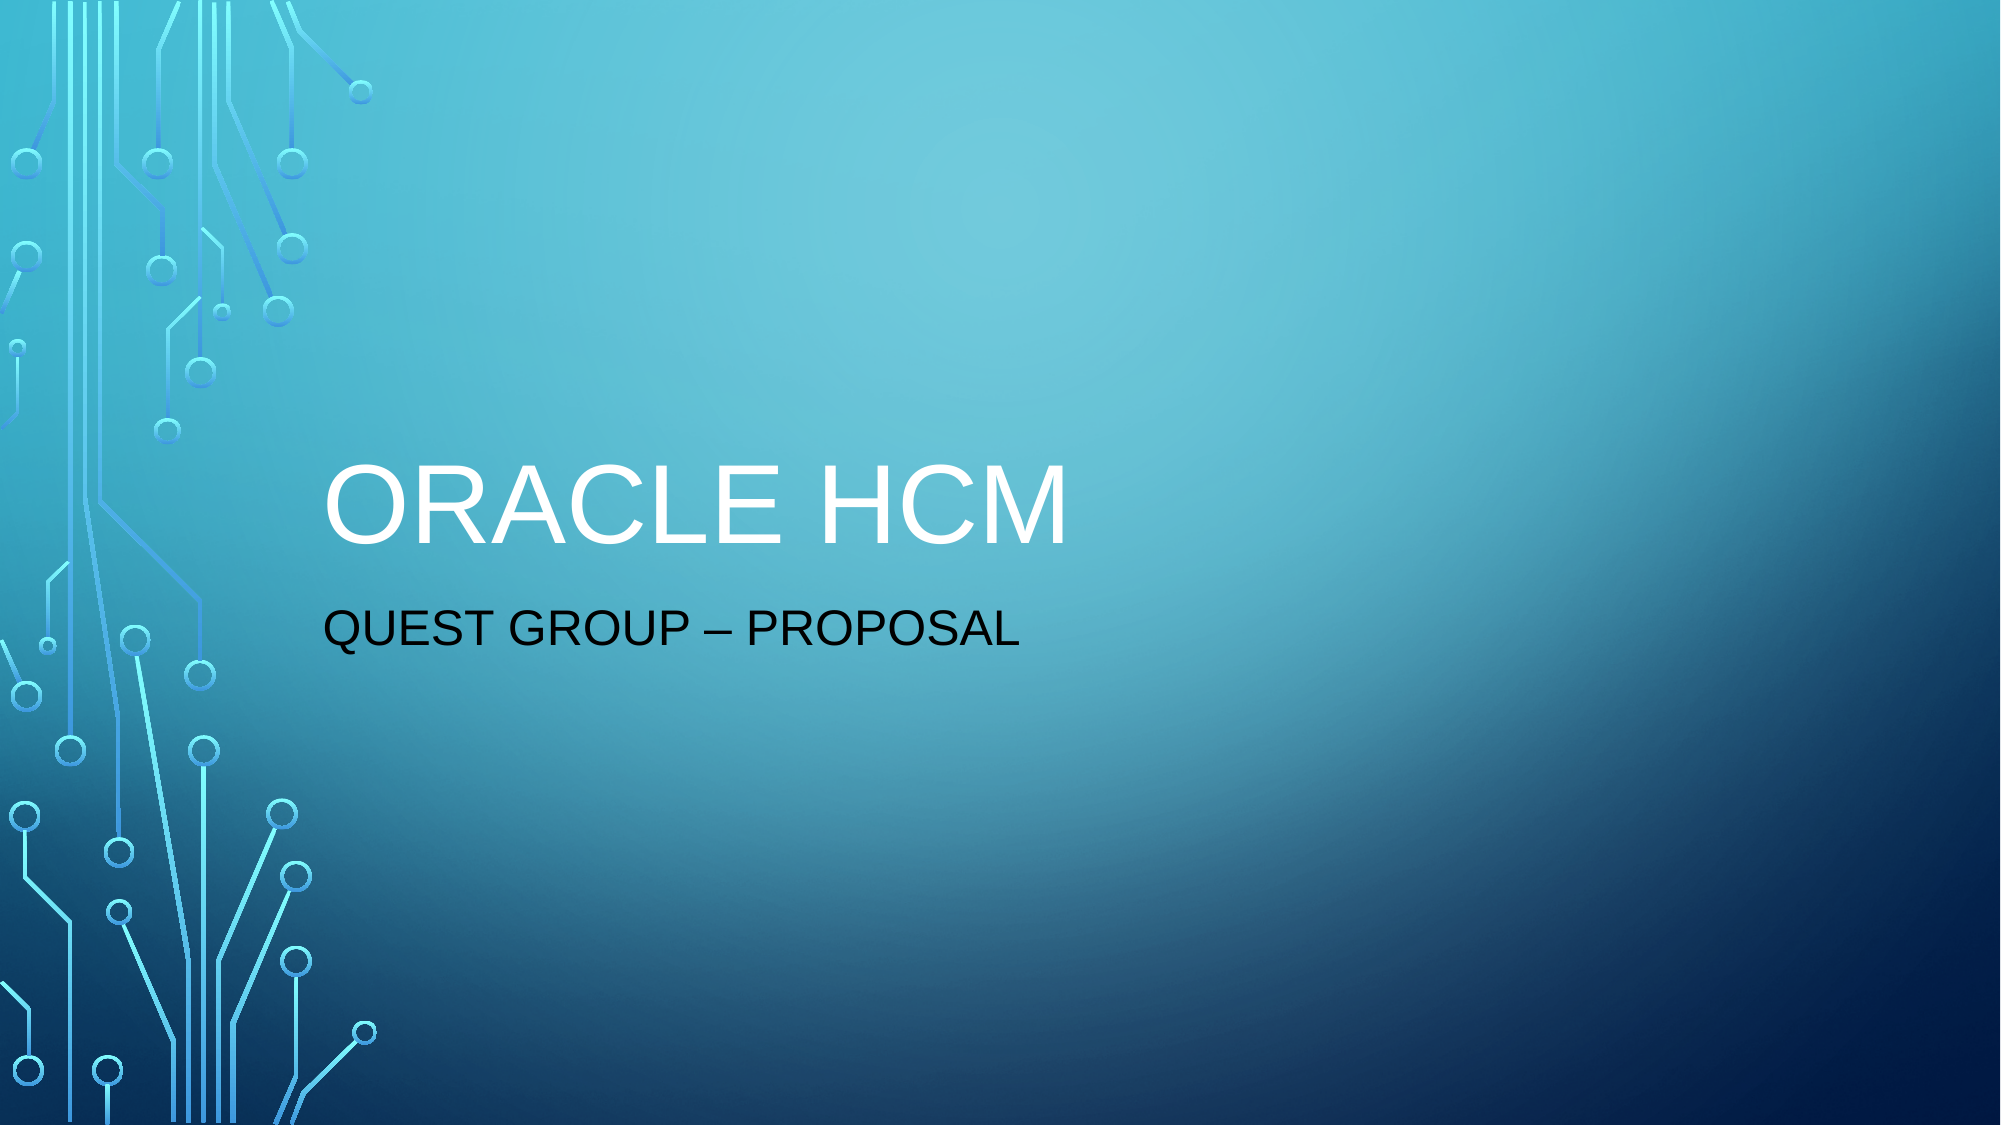

# Oracle HCM
Quest Group – Proposal